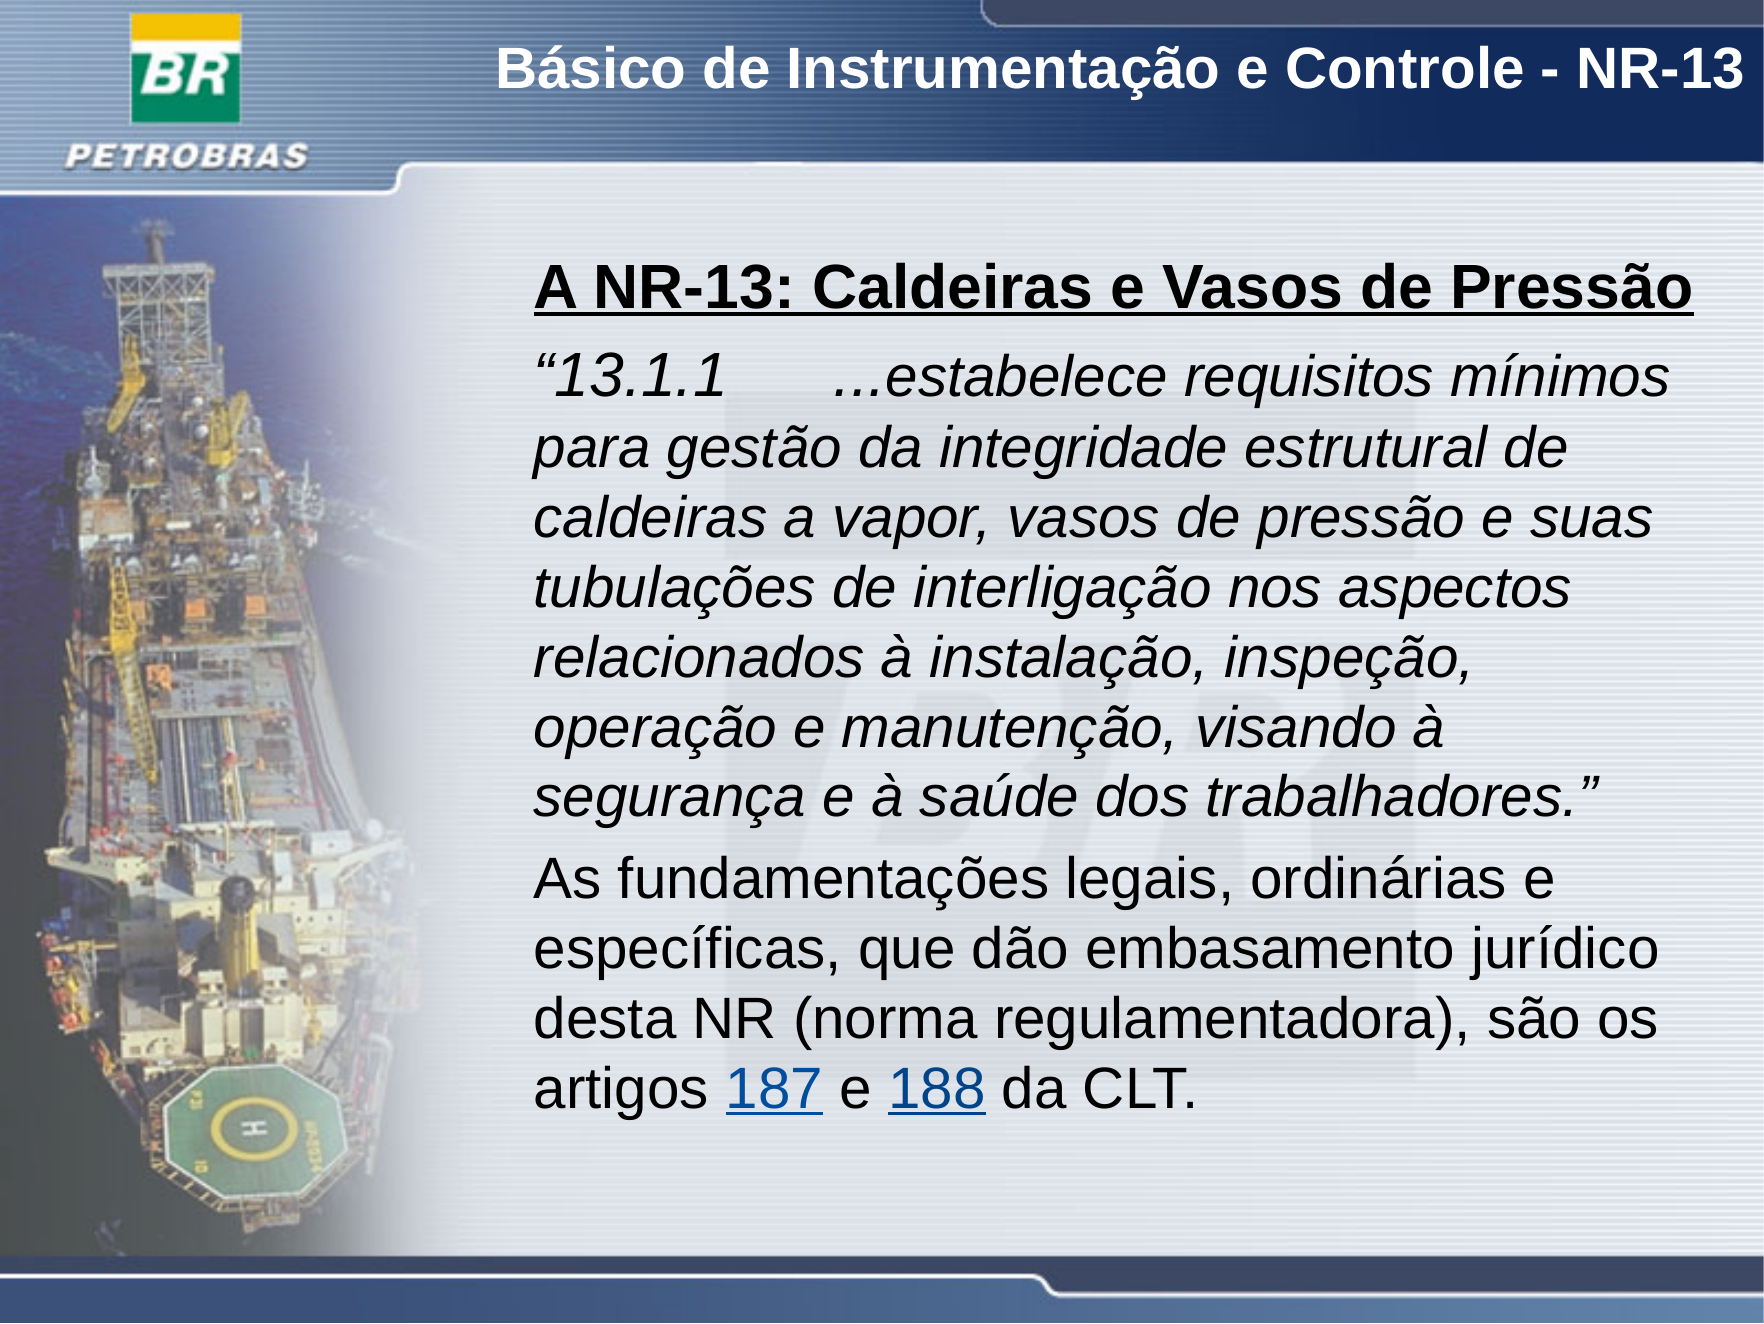

# Básico de Instrumentação e Controle - NR-13
	A NR-13: Caldeiras e Vasos de Pressão
	“13.1.1	...estabelece requisitos mínimos para gestão da integridade estrutural de caldeiras a vapor, vasos de pressão e suas tubulações de interligação nos aspectos relacionados à instalação, inspeção, operação e manutenção, visando à segurança e à saúde dos trabalhadores.”
	As fundamentações legais, ordinárias e específicas, que dão embasamento jurídico desta NR (norma regulamentadora), são os artigos 187 e 188 da CLT.